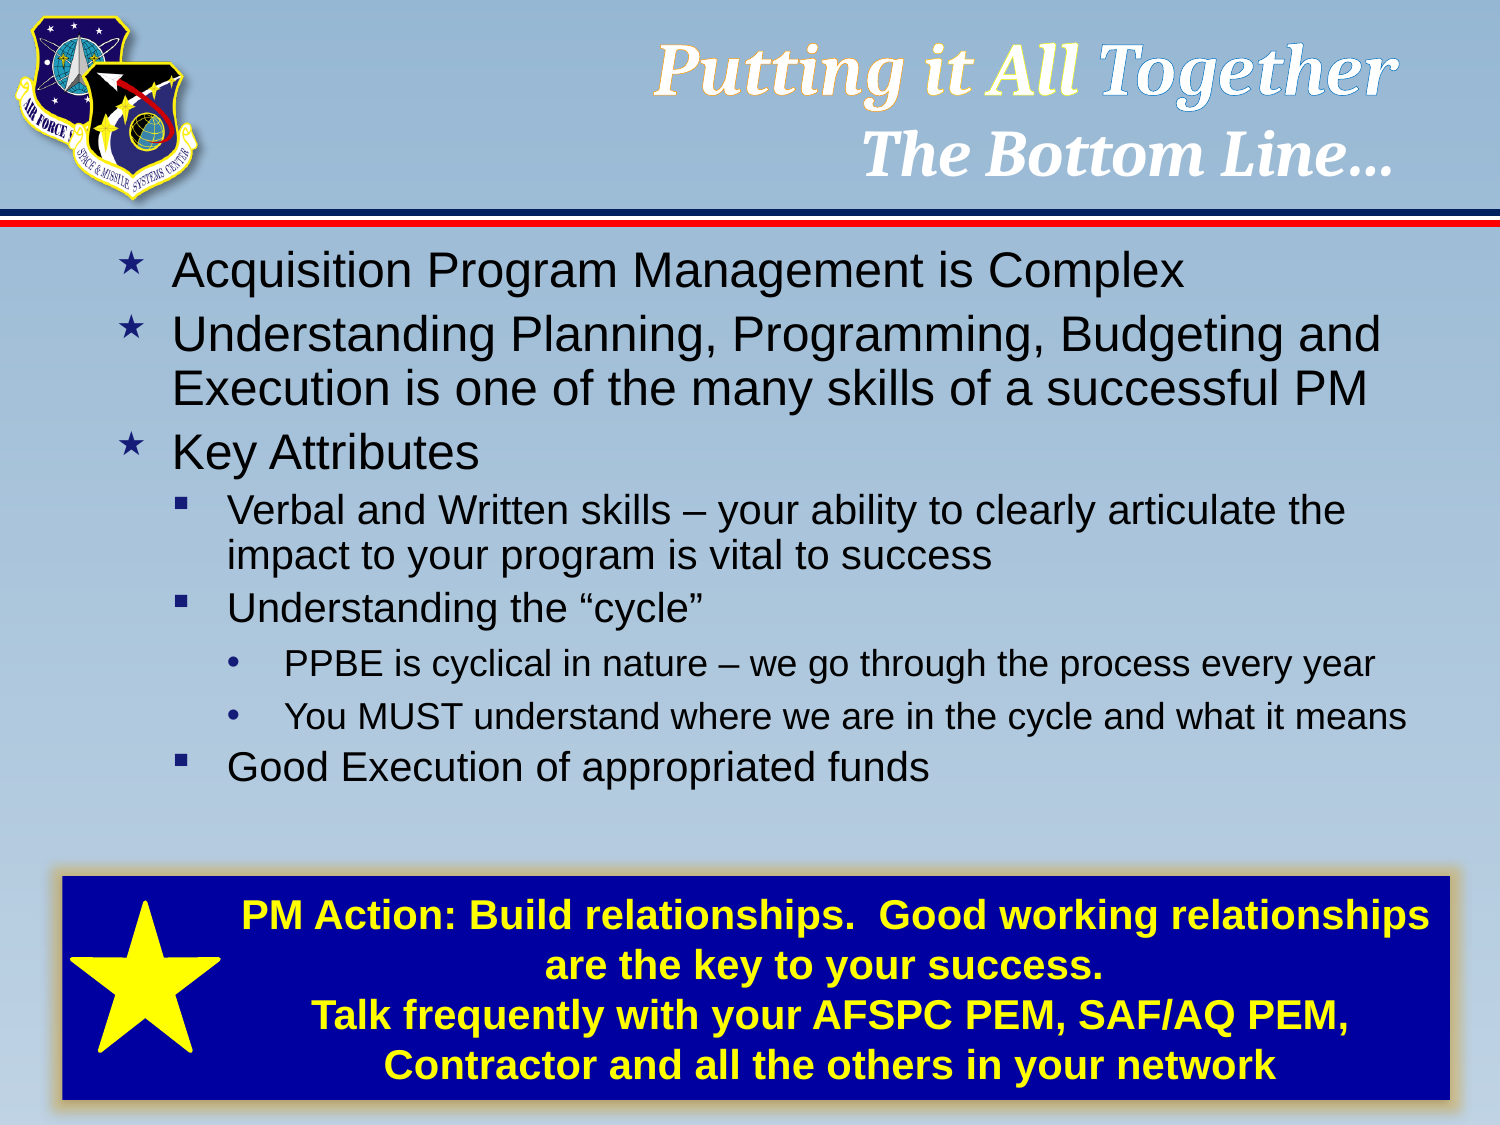

# Putting it All Together The Bottom Line…
Acquisition Program Management is Complex
Understanding Planning, Programming, Budgeting and Execution is one of the many skills of a successful PM
Key Attributes
Verbal and Written skills – your ability to clearly articulate the impact to your program is vital to success
Understanding the “cycle”
PPBE is cyclical in nature – we go through the process every year
You MUST understand where we are in the cycle and what it means
Good Execution of appropriated funds

PM Action: Build relationships.  Good working relationships are the key to your success.
Talk frequently with your AFSPC PEM, SAF/AQ PEM,  Contractor and all the others in your network